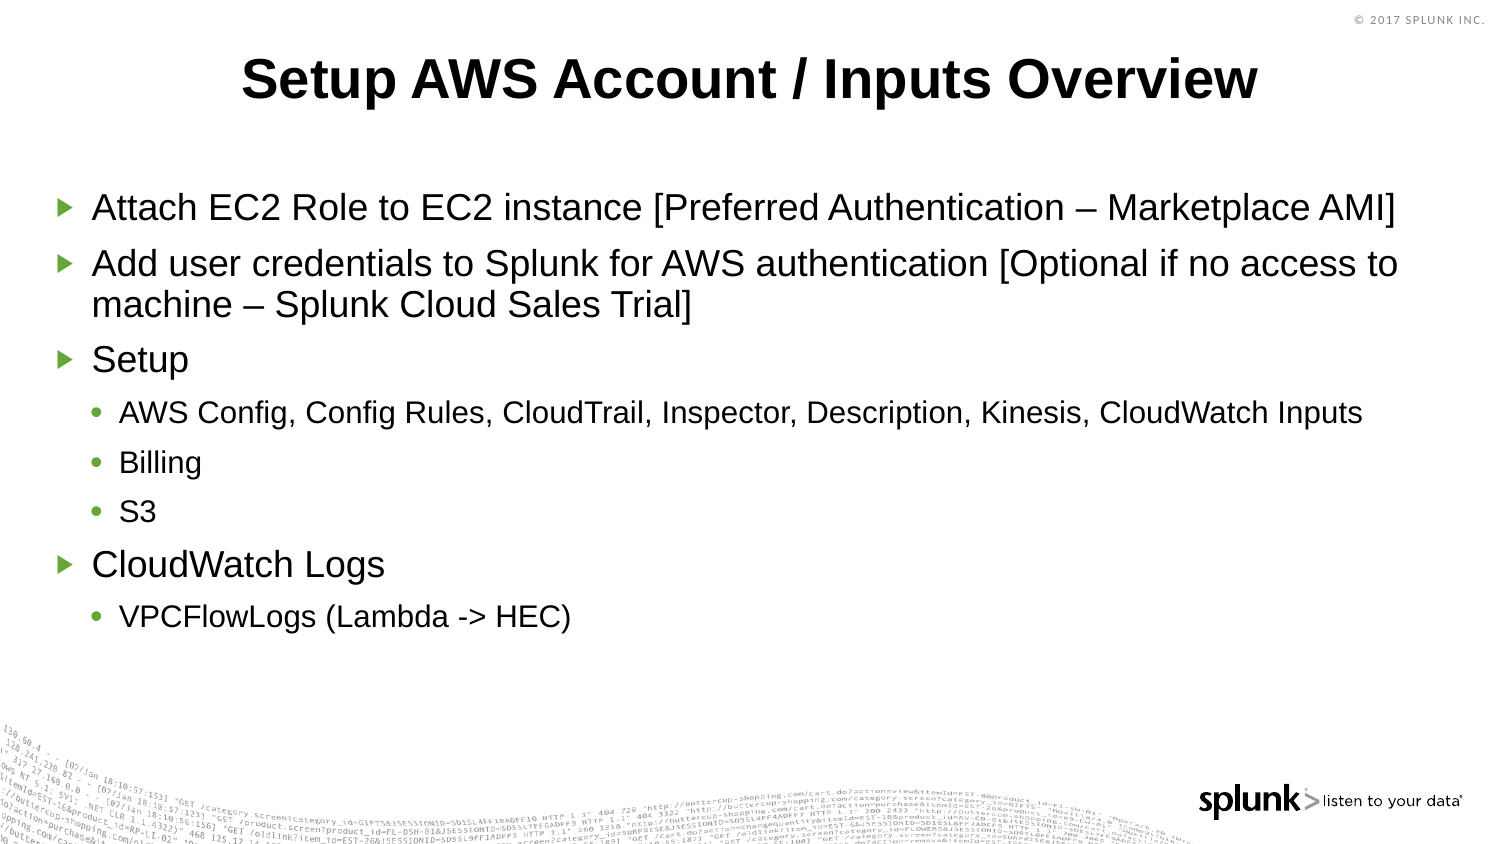

# Setup AWS Account / Inputs Overview
Attach EC2 Role to EC2 instance [Preferred Authentication – Marketplace AMI]
Add user credentials to Splunk for AWS authentication [Optional if no access to machine – Splunk Cloud Sales Trial]
Setup
AWS Config, Config Rules, CloudTrail, Inspector, Description, Kinesis, CloudWatch Inputs
Billing
S3
CloudWatch Logs
VPCFlowLogs (Lambda -> HEC)